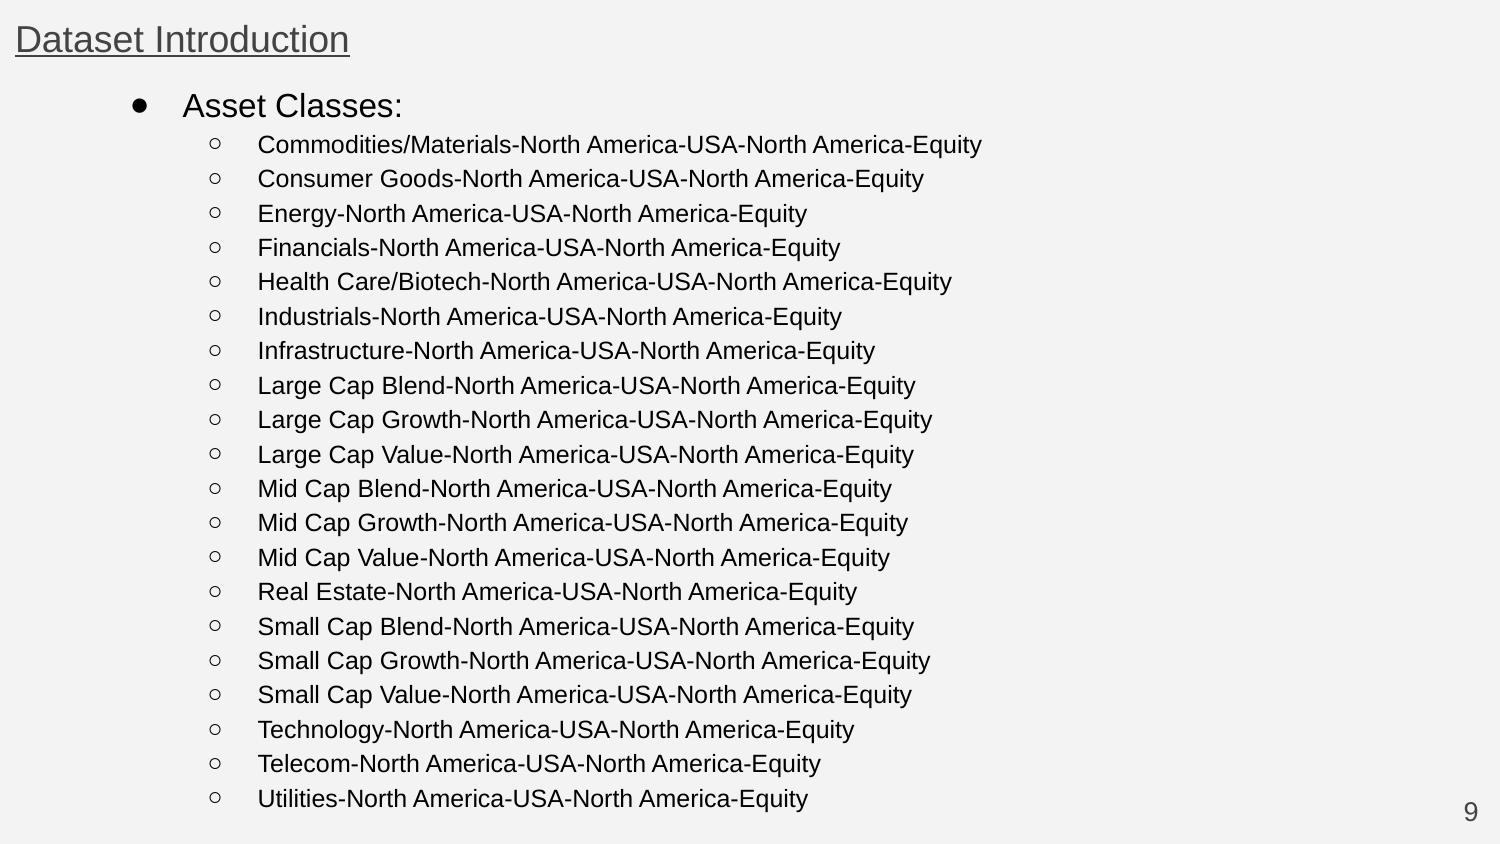

# Dataset Introduction
Asset Classes:
Commodities/Materials-North America-USA-North America-Equity
Consumer Goods-North America-USA-North America-Equity
Energy-North America-USA-North America-Equity
Financials-North America-USA-North America-Equity
Health Care/Biotech-North America-USA-North America-Equity
Industrials-North America-USA-North America-Equity
Infrastructure-North America-USA-North America-Equity
Large Cap Blend-North America-USA-North America-Equity
Large Cap Growth-North America-USA-North America-Equity
Large Cap Value-North America-USA-North America-Equity
Mid Cap Blend-North America-USA-North America-Equity
Mid Cap Growth-North America-USA-North America-Equity
Mid Cap Value-North America-USA-North America-Equity
Real Estate-North America-USA-North America-Equity
Small Cap Blend-North America-USA-North America-Equity
Small Cap Growth-North America-USA-North America-Equity
Small Cap Value-North America-USA-North America-Equity
Technology-North America-USA-North America-Equity
Telecom-North America-USA-North America-Equity
Utilities-North America-USA-North America-Equity
9